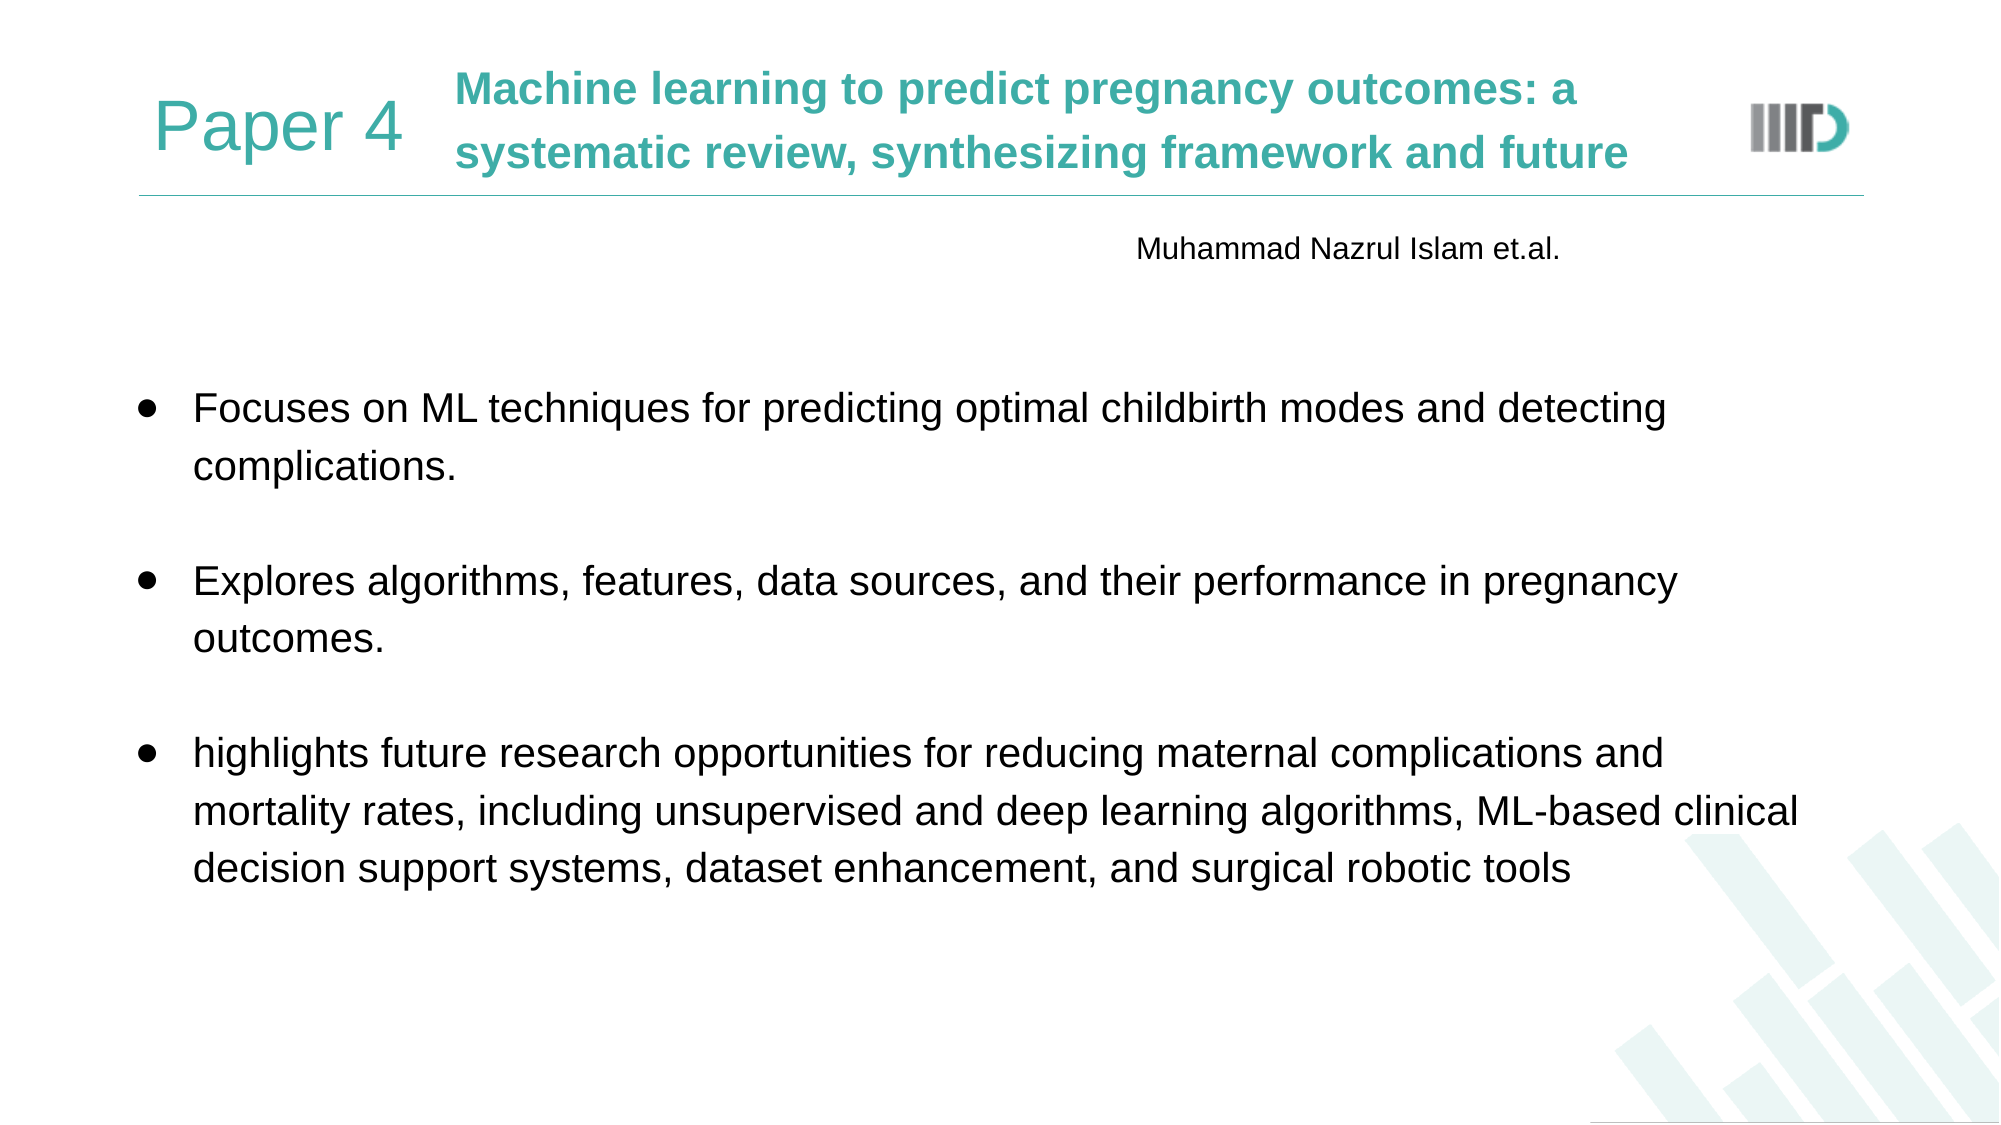

Machine learning to predict pregnancy outcomes: a systematic review, synthesizing framework and future
# Paper 4
Muhammad Nazrul Islam et.al.

Focuses on ML techniques for predicting optimal childbirth modes and detecting complications.

Explores algorithms, features, data sources, and their performance in pregnancy outcomes.

highlights future research opportunities for reducing maternal complications and mortality rates, including unsupervised and deep learning algorithms, ML-based clinical decision support systems, dataset enhancement, and surgical robotic tools